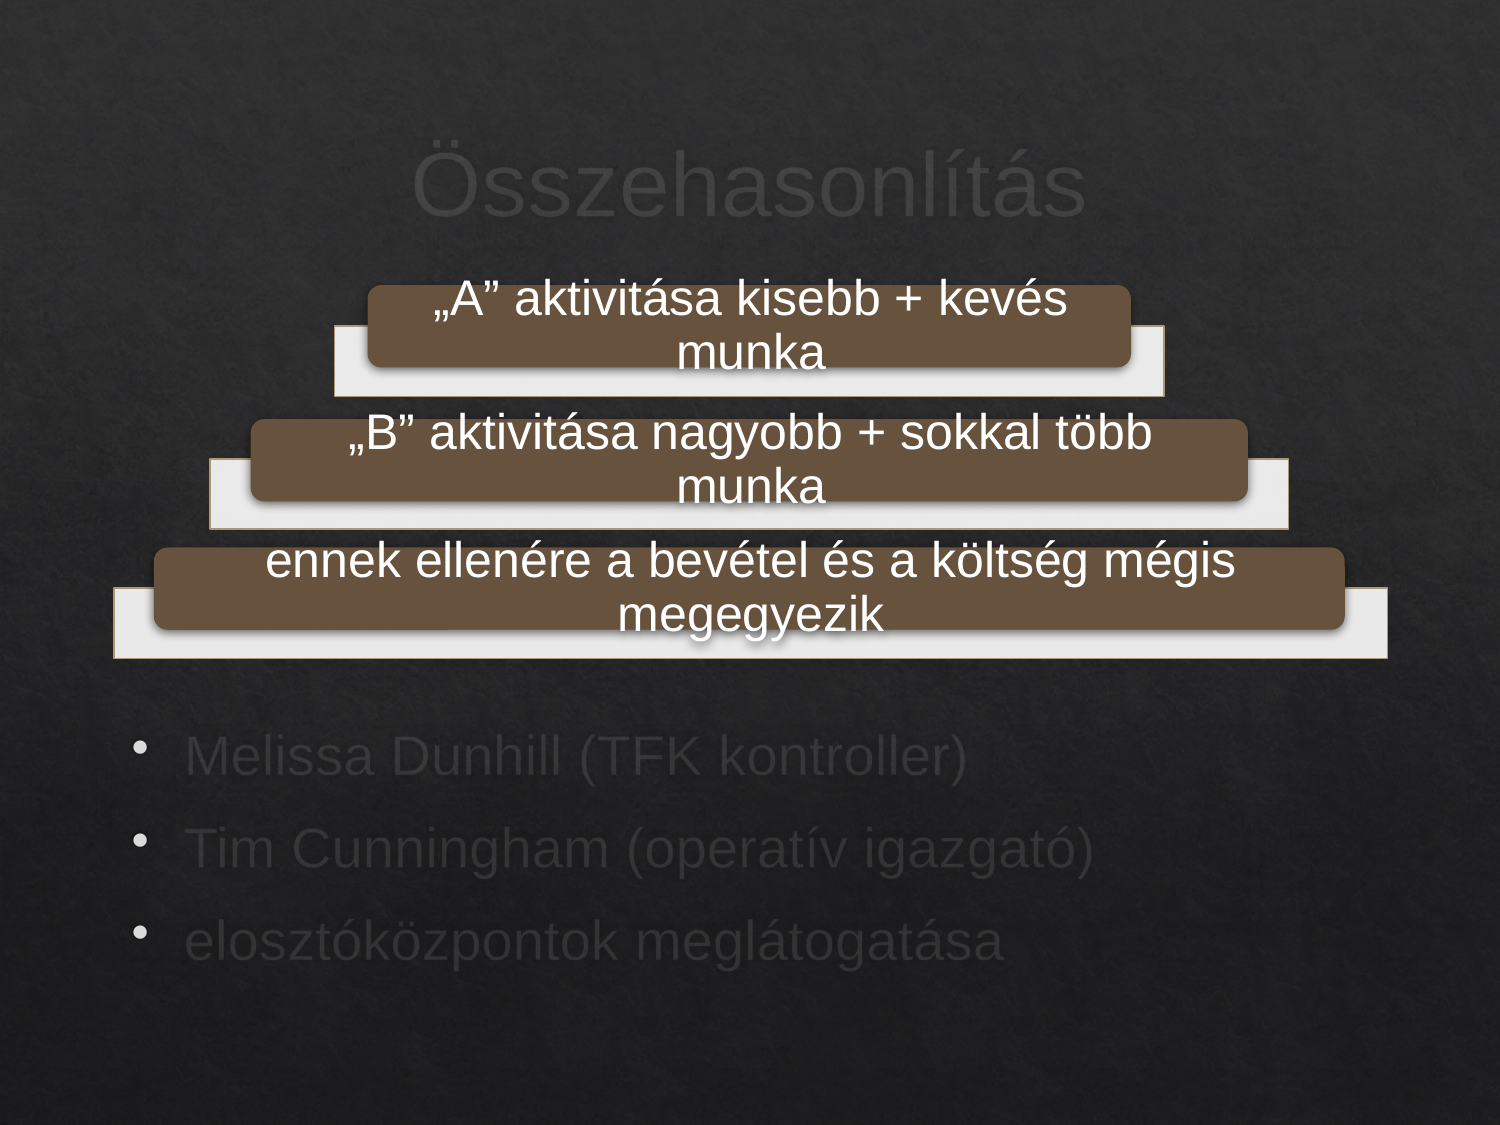

# Összehasonlítás
„A” aktivitása kisebb + kevés munka
„B” aktivitása nagyobb + sokkal több munka
ennek ellenére a bevétel és a költség mégis megegyezik
Melissa Dunhill (TFK kontroller)
Tim Cunningham (operatív igazgató)
elosztóközpontok meglátogatása